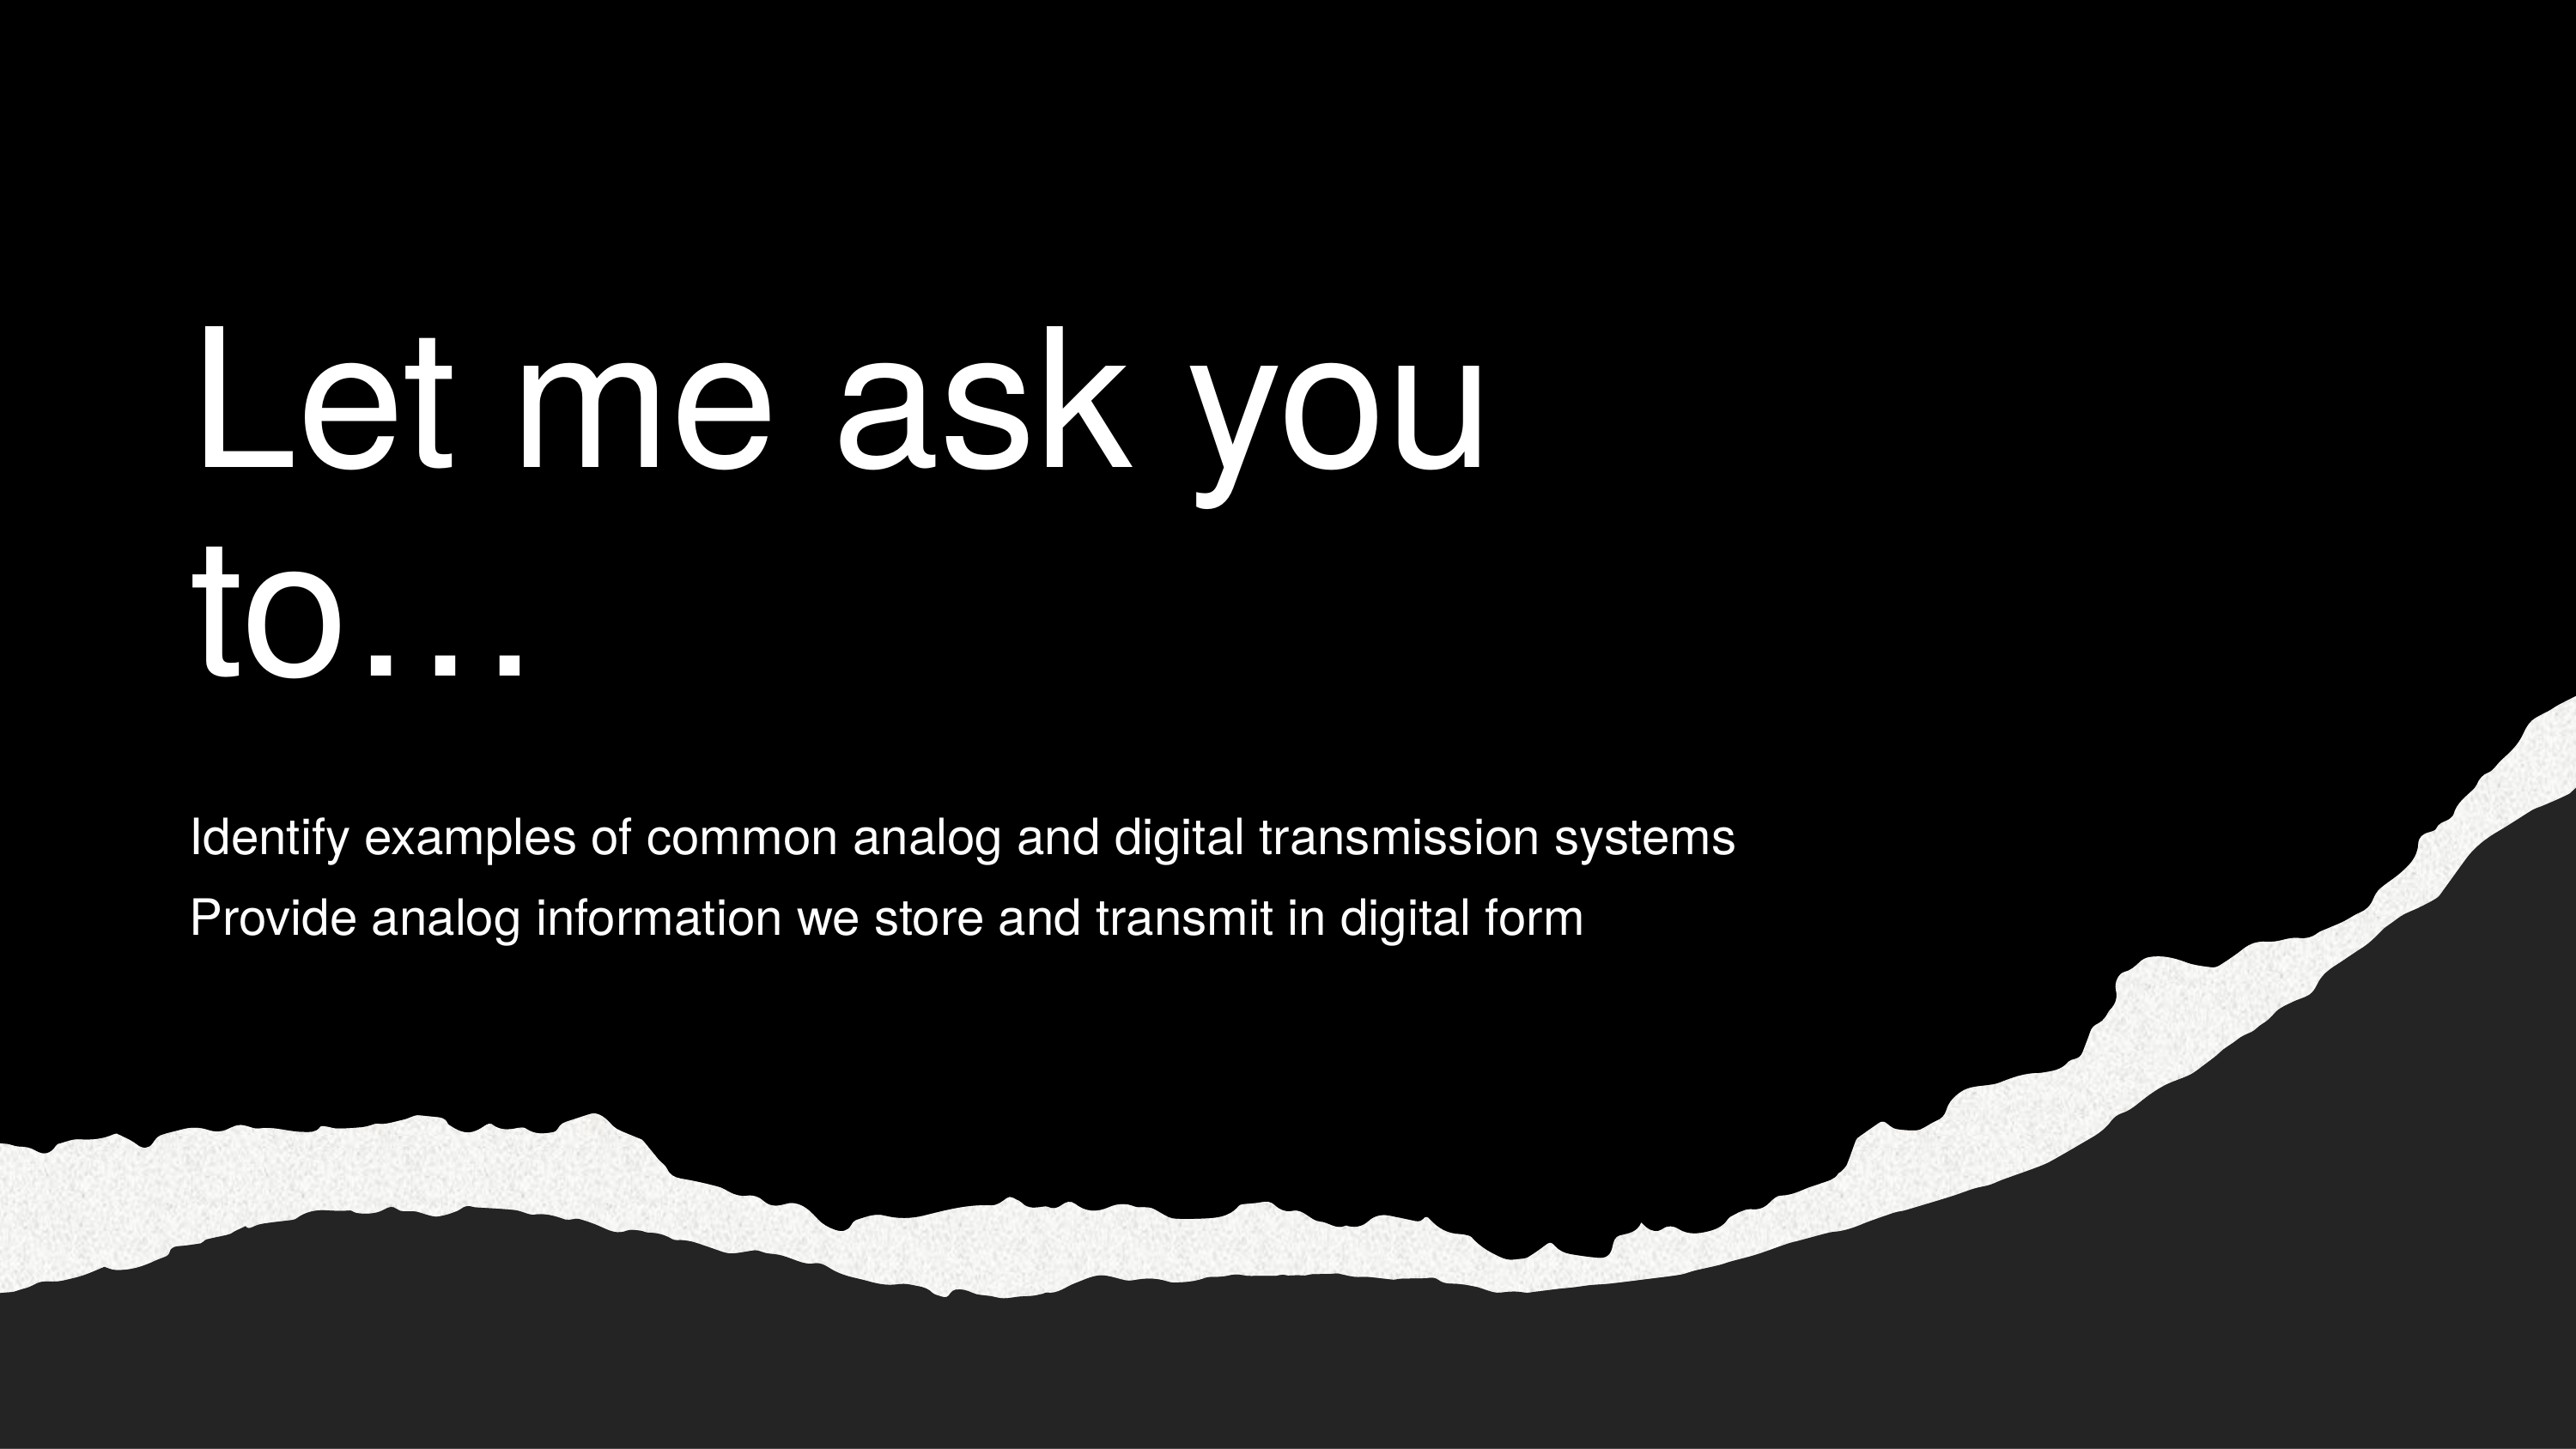

# Let me ask you to…

Identify examples of common analog and digital transmission systems
Provide analog information we store and transmit in digital form